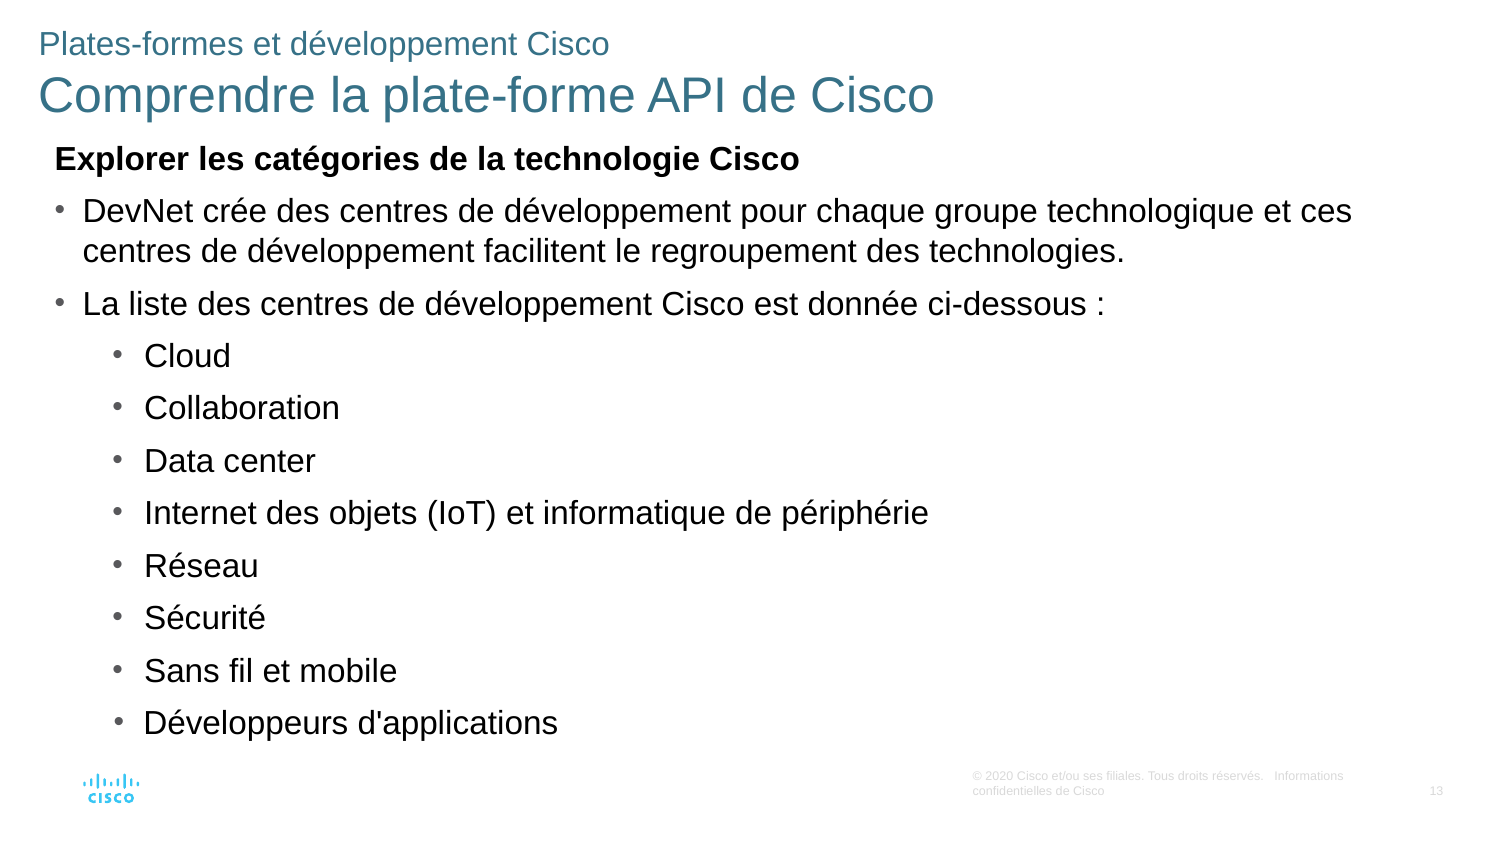

Plates-formes et développement Cisco
Comprendre la plate-forme API de Cisco
Explorer les catégories de la technologie Cisco
DevNet crée des centres de développement pour chaque groupe technologique et ces centres de développement facilitent le regroupement des technologies.
La liste des centres de développement Cisco est donnée ci-dessous :
Cloud
Collaboration
Data center
Internet des objets (IoT) et informatique de périphérie
Réseau
Sécurité
Sans fil et mobile
Développeurs d'applications